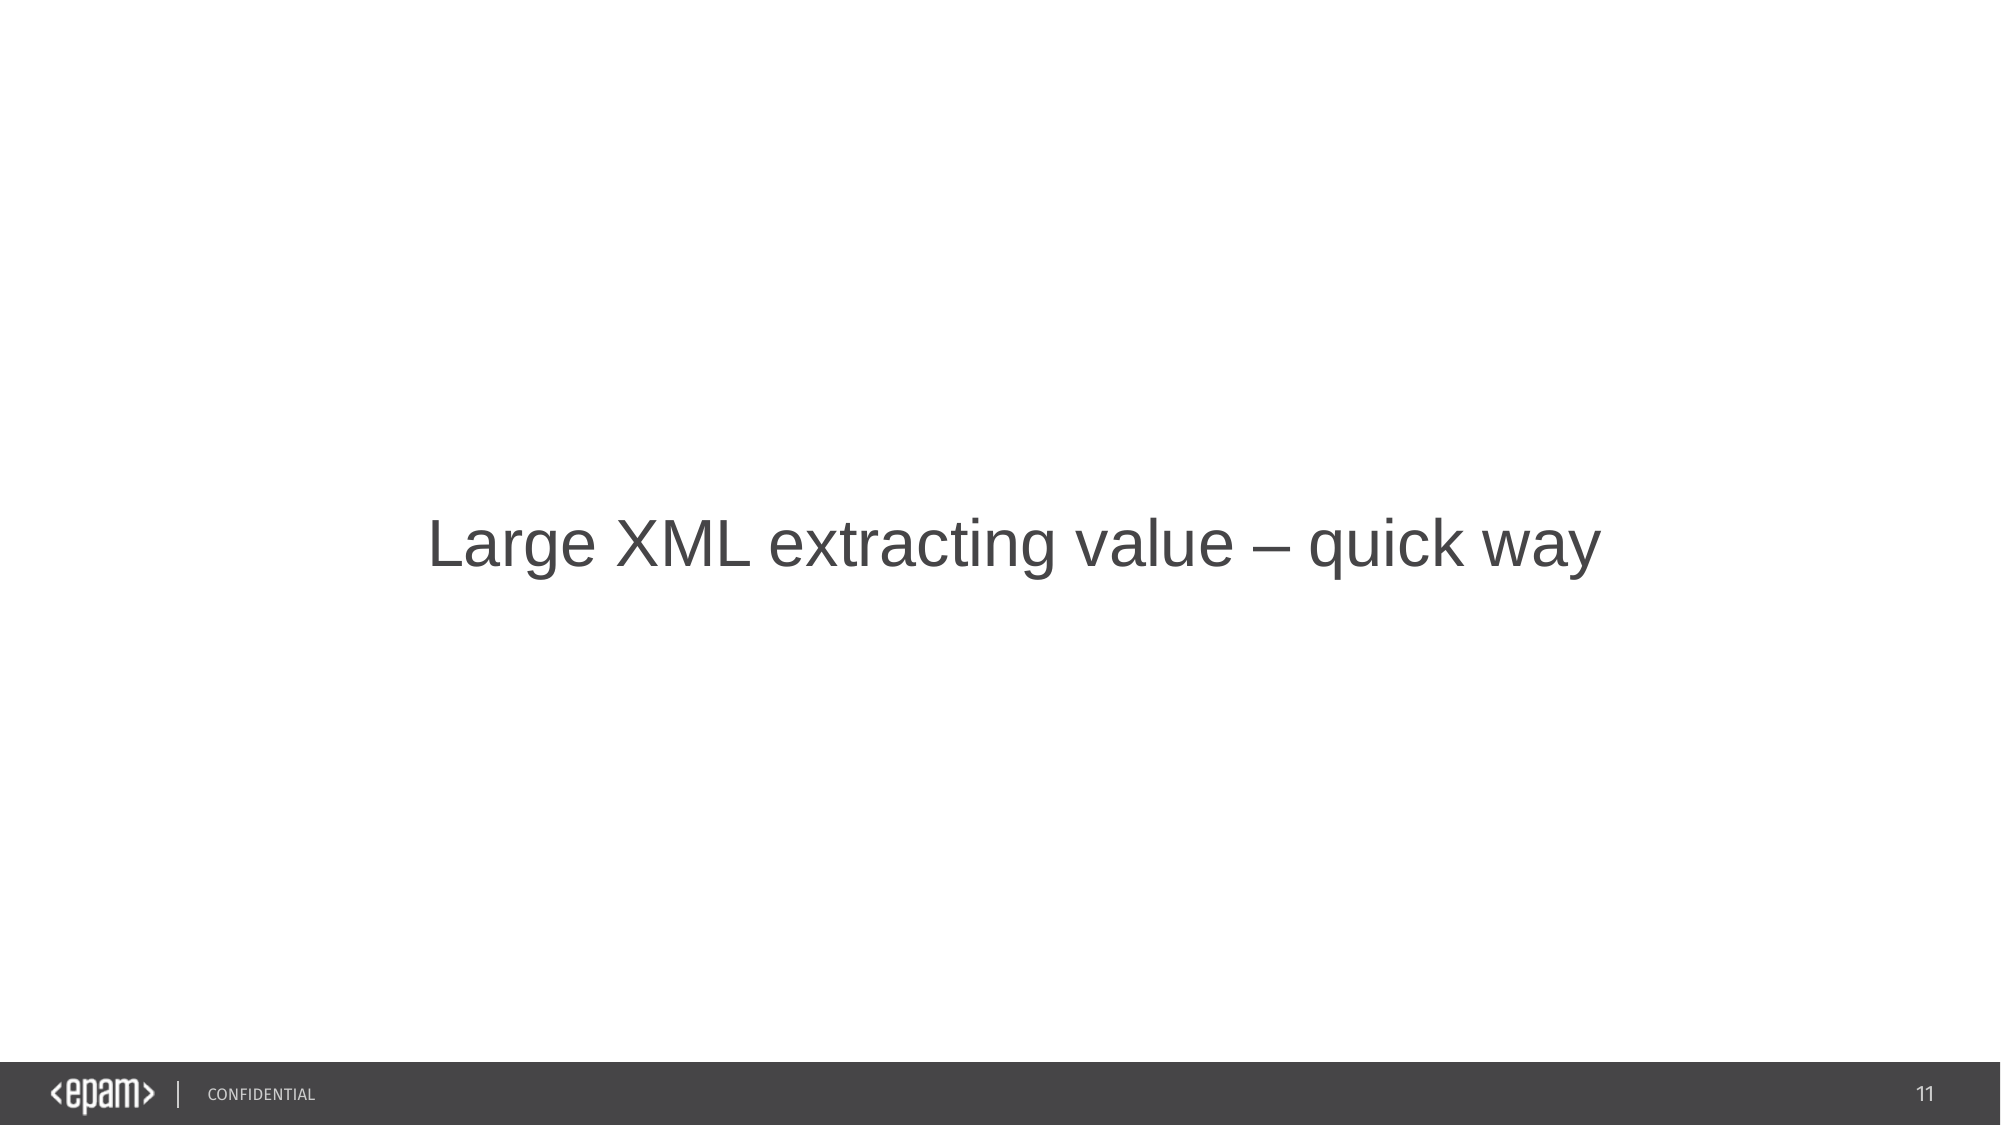

Large XML extracting value – quick way